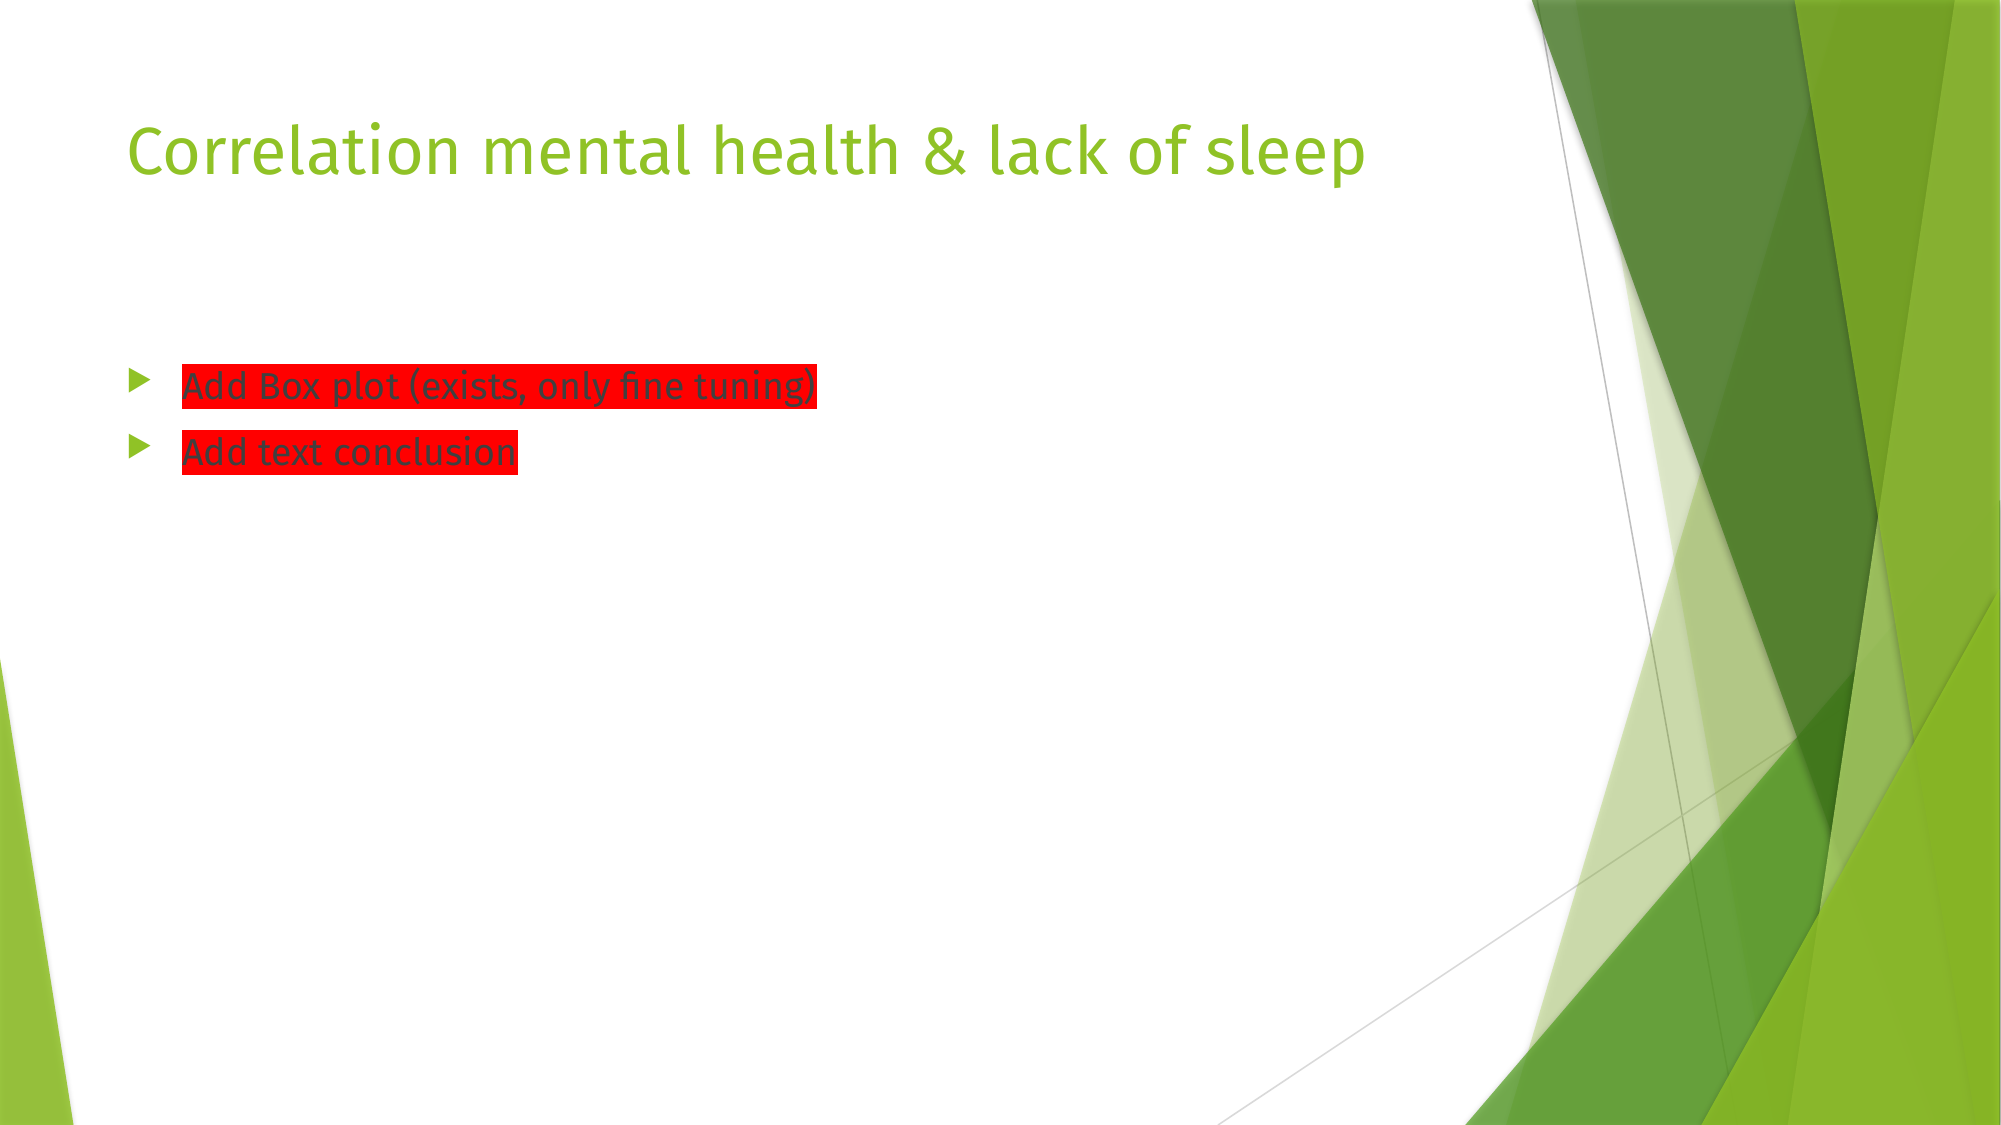

# Correlation mental health & lack of sleep
Add Box plot (exists, only fine tuning)
Add text conclusion